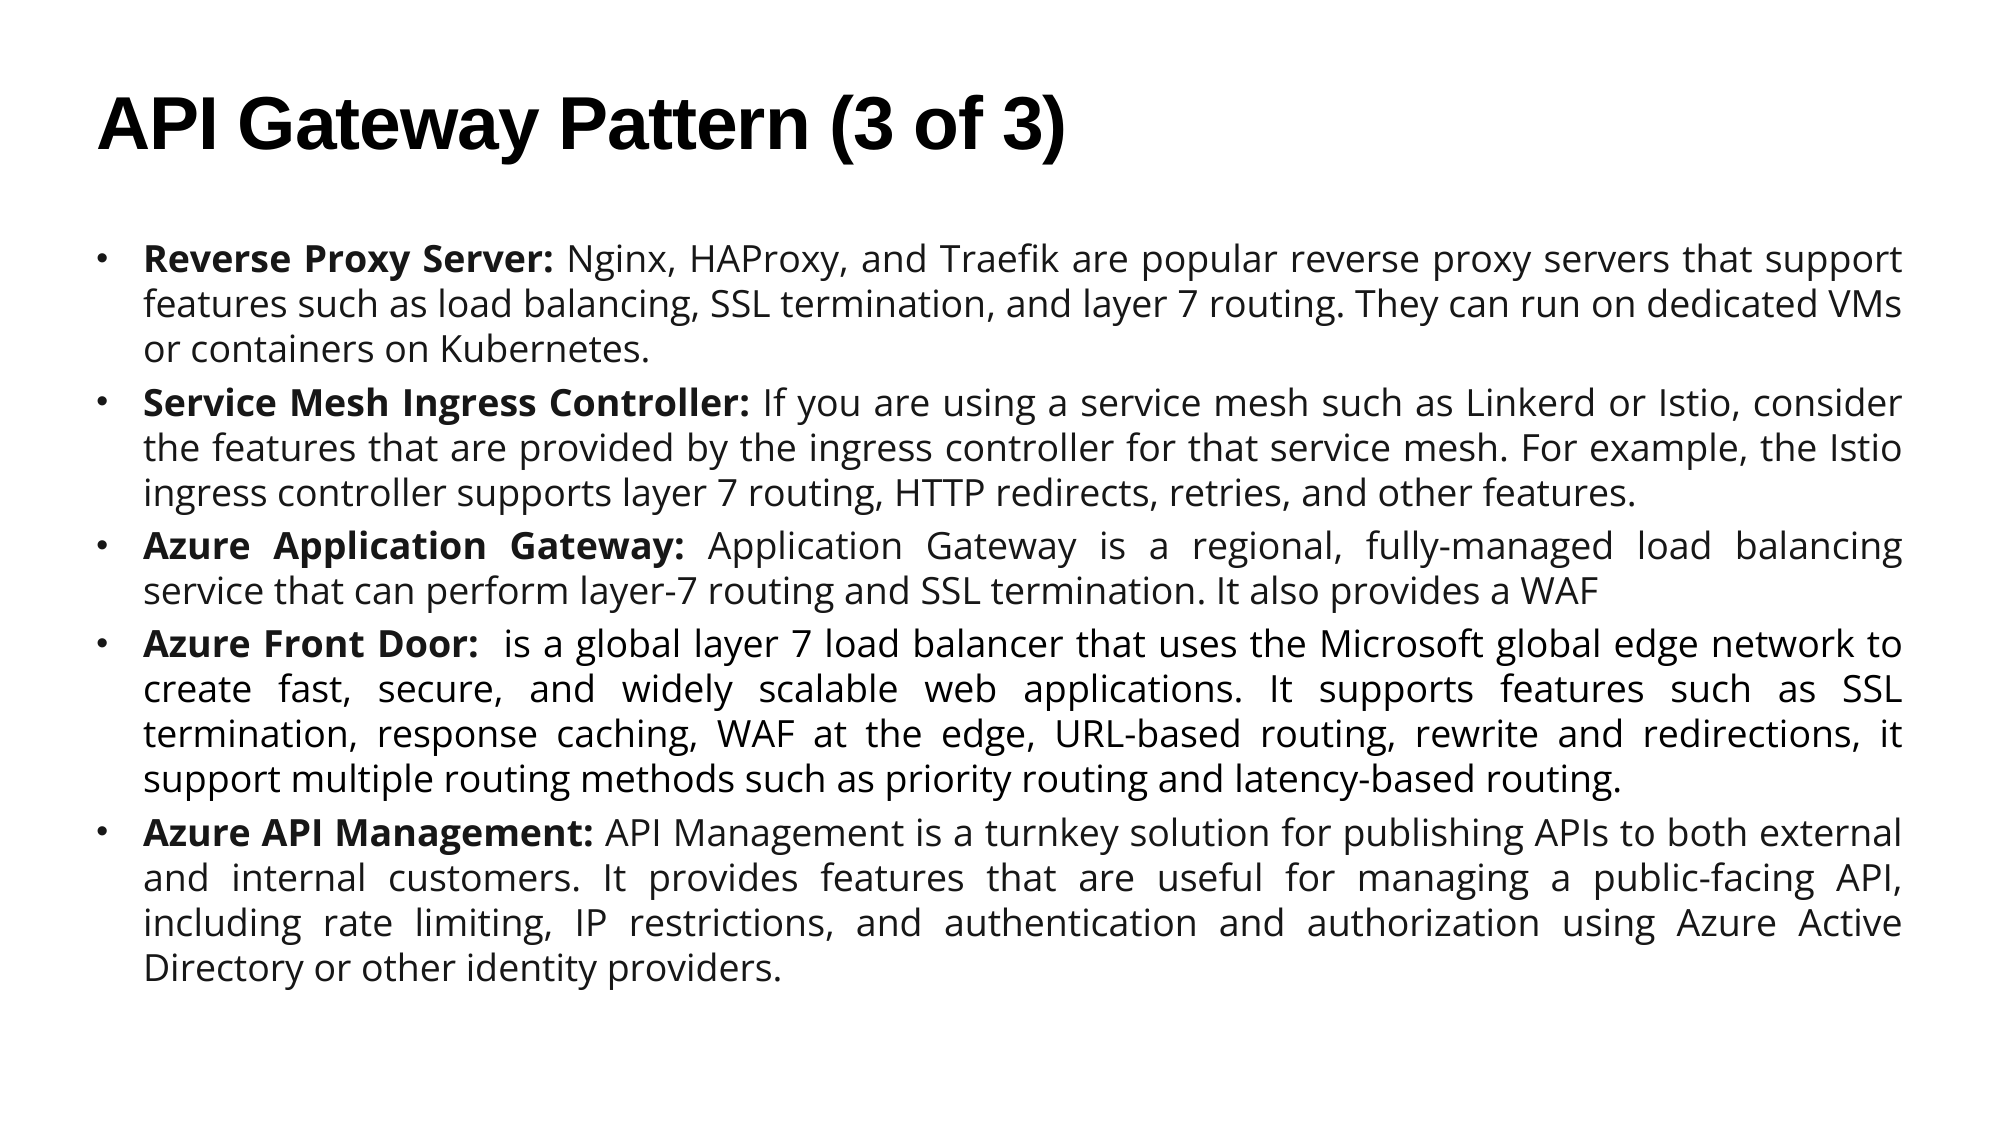

# API Gateway Pattern (3 of 3)
Reverse Proxy Server: Nginx, HAProxy, and Traefik are popular reverse proxy servers that support features such as load balancing, SSL termination, and layer 7 routing. They can run on dedicated VMs or containers on Kubernetes.
Service Mesh Ingress Controller: If you are using a service mesh such as Linkerd or Istio, consider the features that are provided by the ingress controller for that service mesh. For example, the Istio ingress controller supports layer 7 routing, HTTP redirects, retries, and other features.
Azure Application Gateway: Application Gateway is a regional, fully-managed load balancing service that can perform layer-7 routing and SSL termination. It also provides a WAF
Azure Front Door:  is a global layer 7 load balancer that uses the Microsoft global edge network to create fast, secure, and widely scalable web applications. It supports features such as SSL termination, response caching, WAF at the edge, URL-based routing, rewrite and redirections, it support multiple routing methods such as priority routing and latency-based routing.
Azure API Management: API Management is a turnkey solution for publishing APIs to both external and internal customers. It provides features that are useful for managing a public-facing API, including rate limiting, IP restrictions, and authentication and authorization using Azure Active Directory or other identity providers.